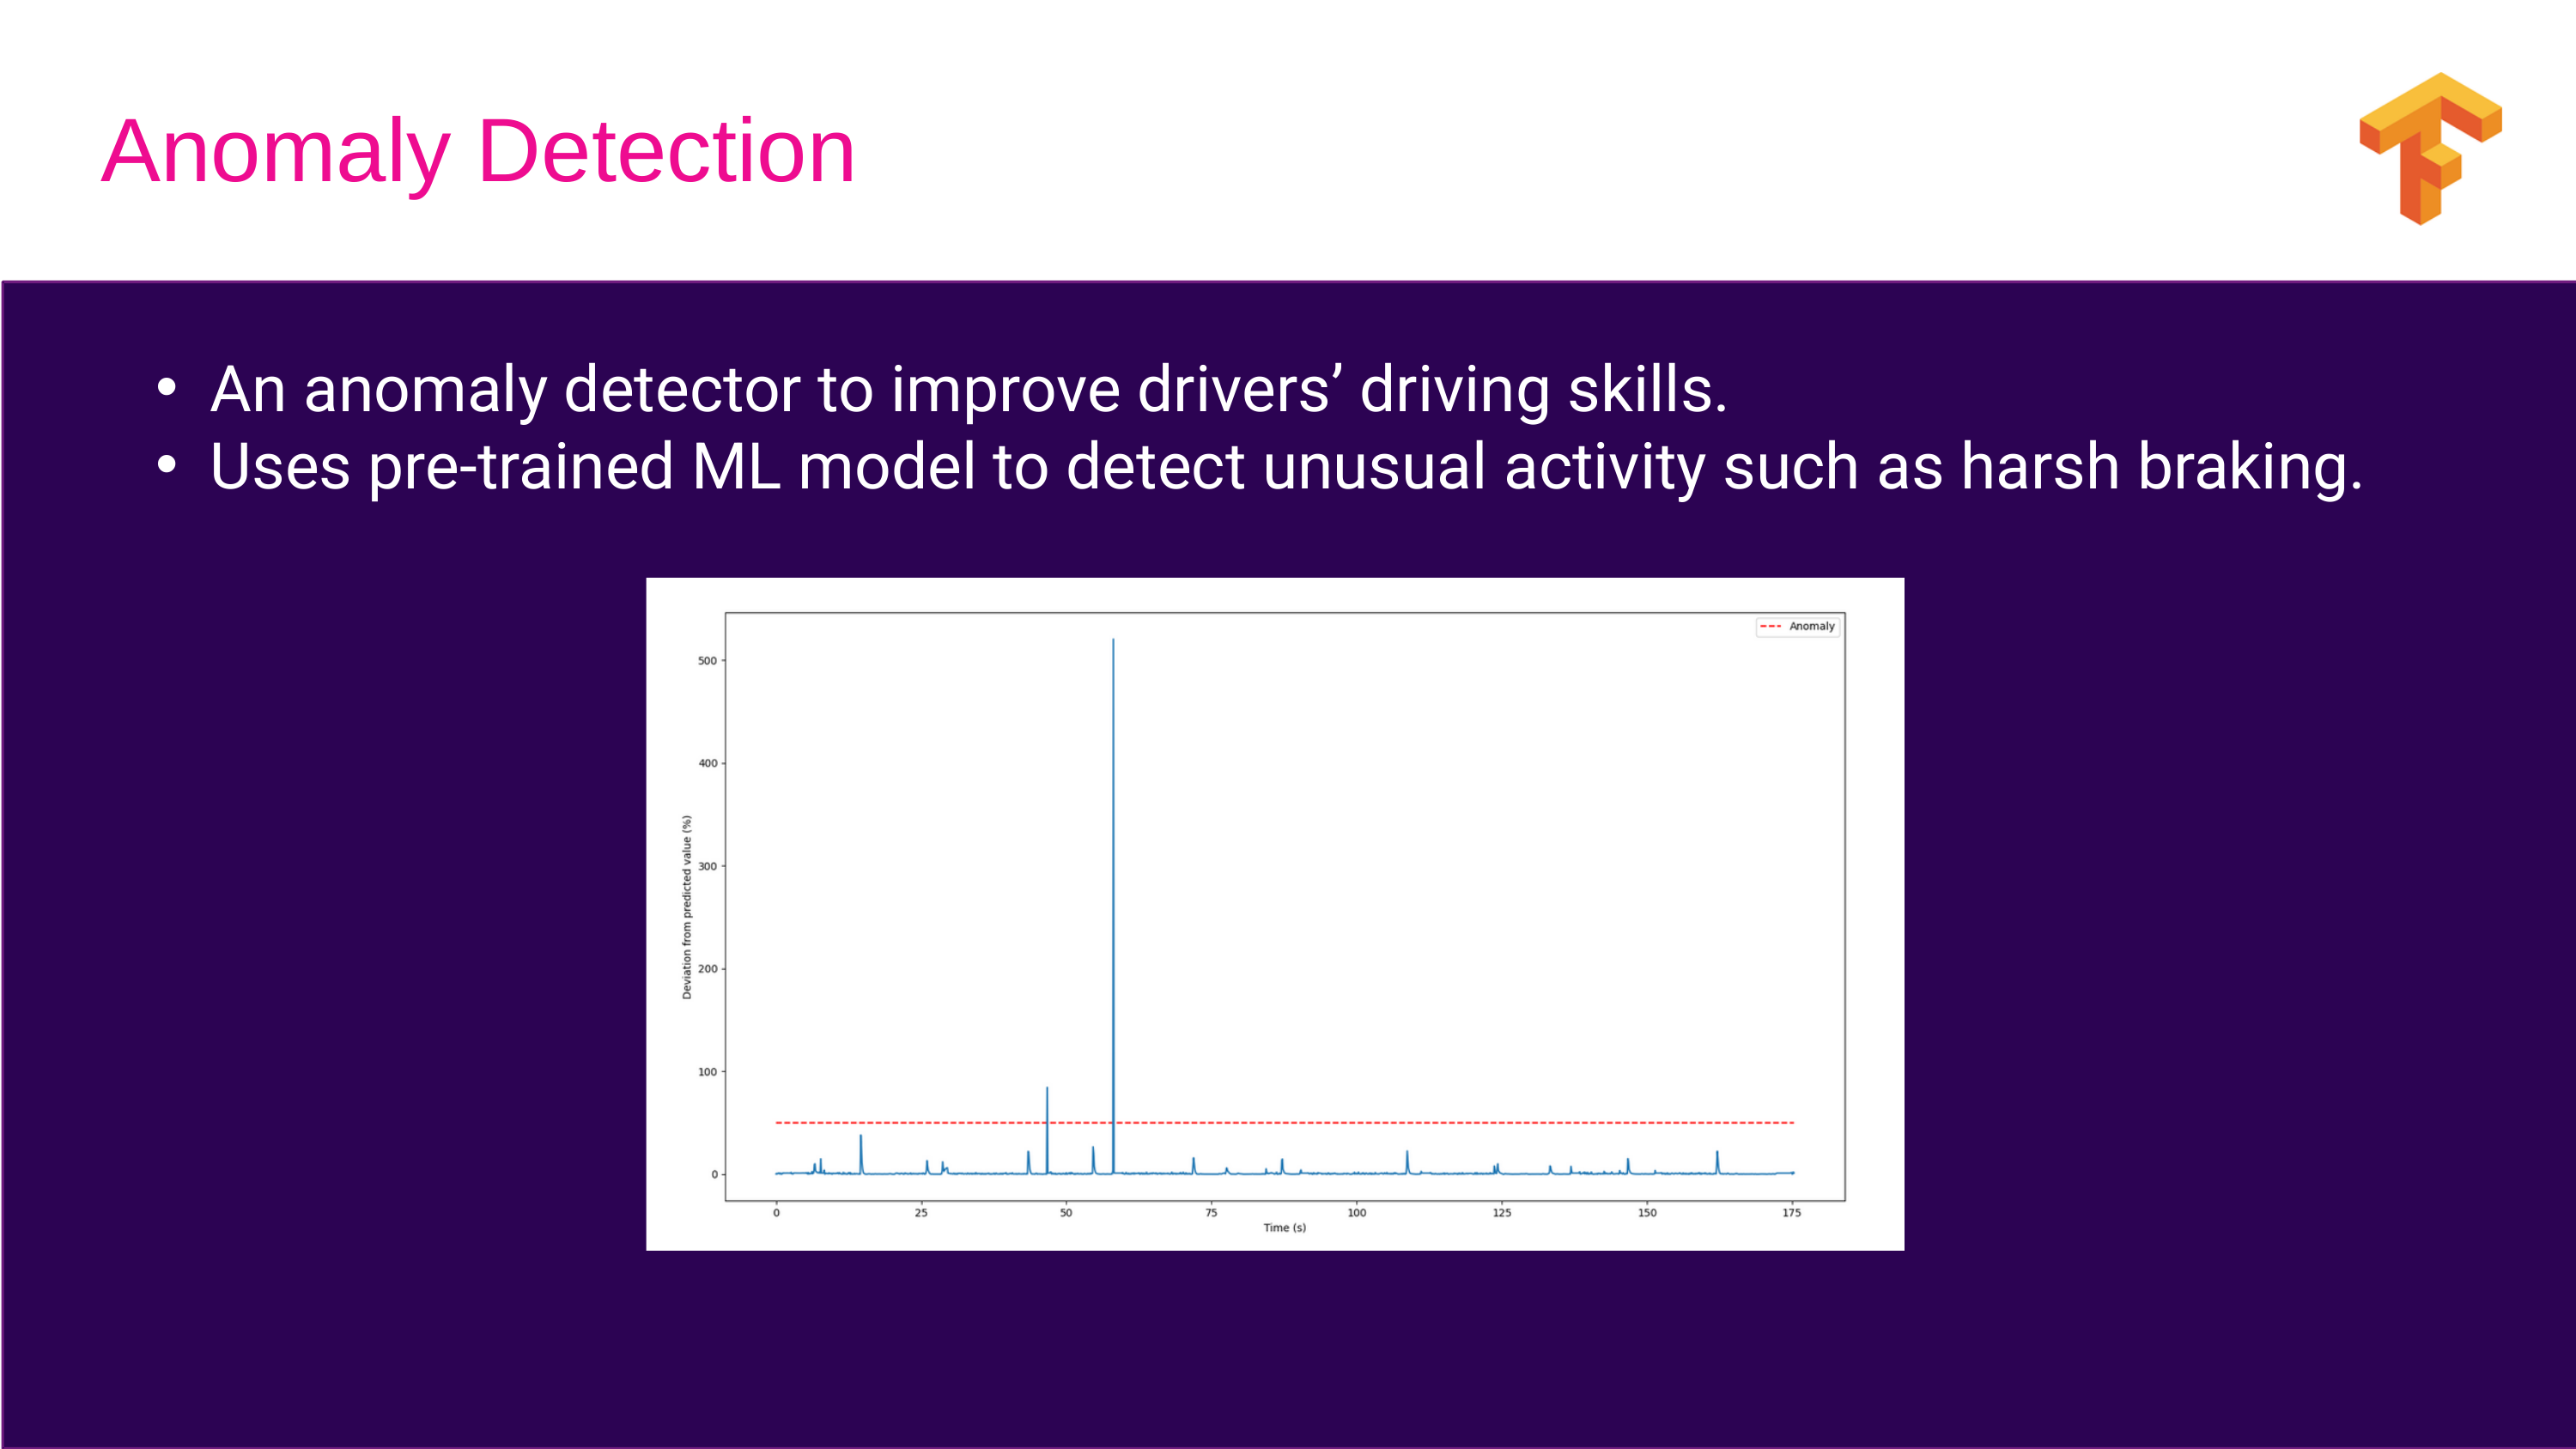

Anomaly Detection

An anomaly detector to improve drivers’ driving skills.
Uses pre-trained ML model to detect unusual activity such as harsh braking.